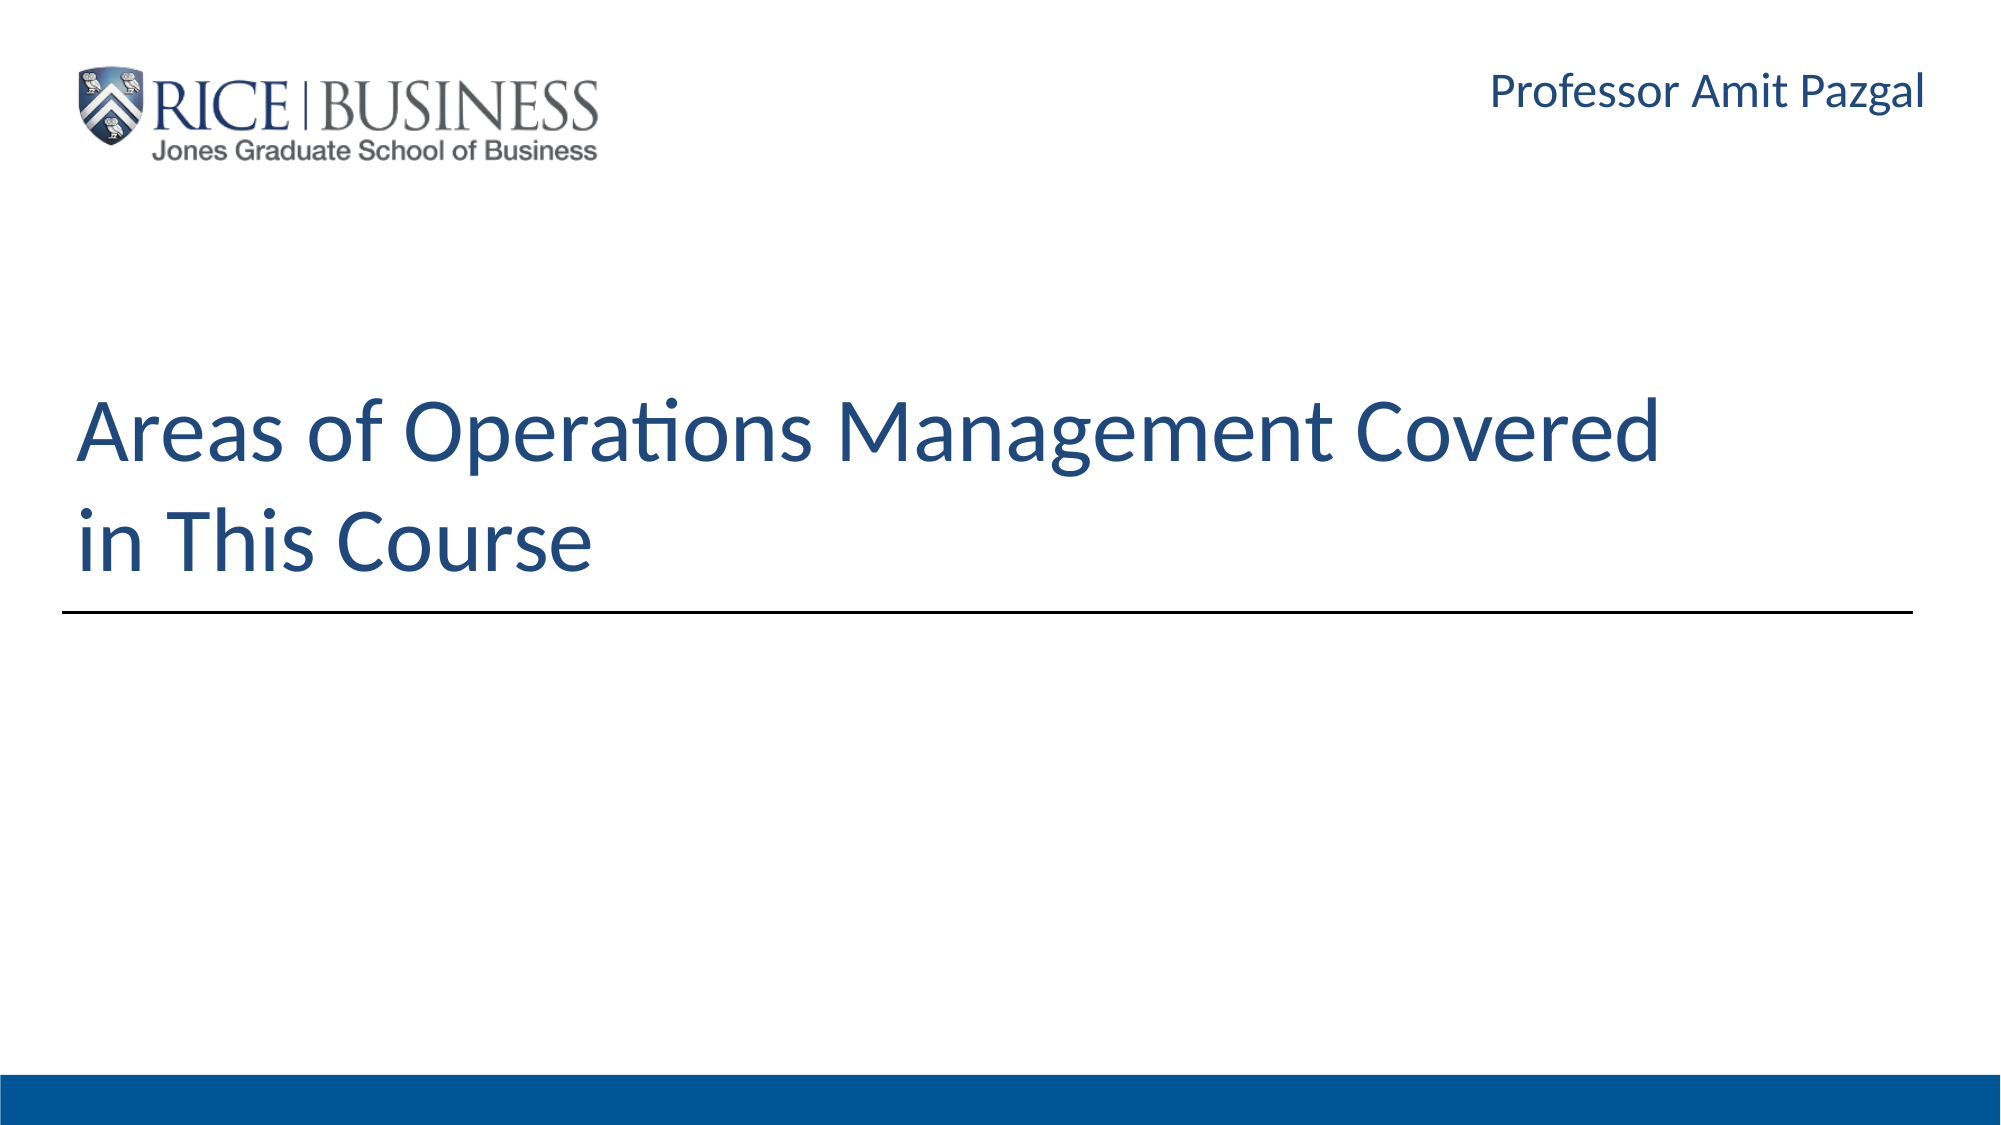

Professor Amit Pazgal
# Areas of Operations Management Covered in This Course